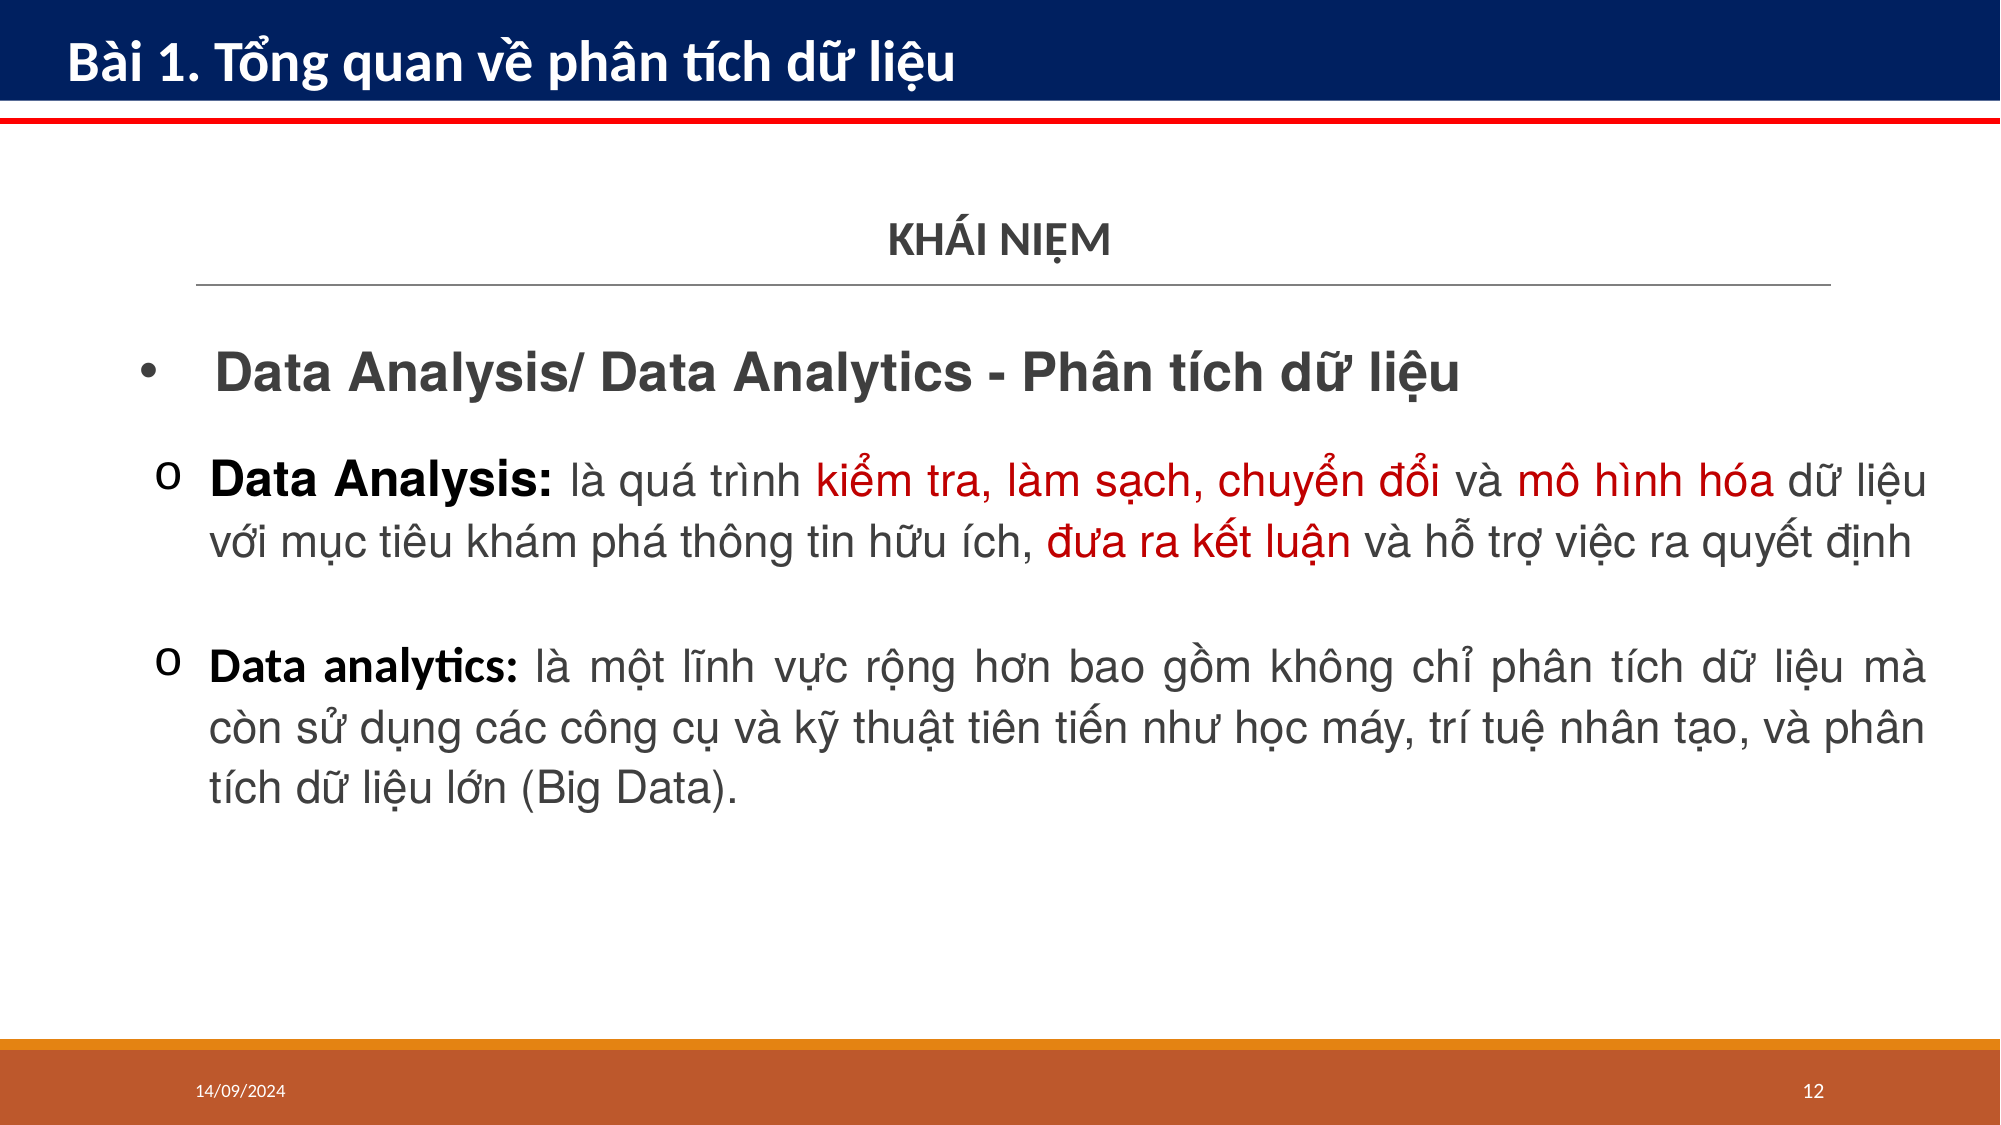

# Bài 1. Tổng quan về phân tích dữ liệu
KHÁI NIỆM
Data Analysis/ Data Analytics - Phân tích dữ liệu
Data Analysis: là quá trình kiểm tra, làm sạch, chuyển đổi và mô hình hóa dữ liệu với mục tiêu khám phá thông tin hữu ích, đưa ra kết luận và hỗ trợ việc ra quyết định
Data analytics: là một lĩnh vực rộng hơn bao gồm không chỉ phân tích dữ liệu mà còn sử dụng các công cụ và kỹ thuật tiên tiến như học máy, trí tuệ nhân tạo, và phân tích dữ liệu lớn (Big Data).
14/09/2024
12